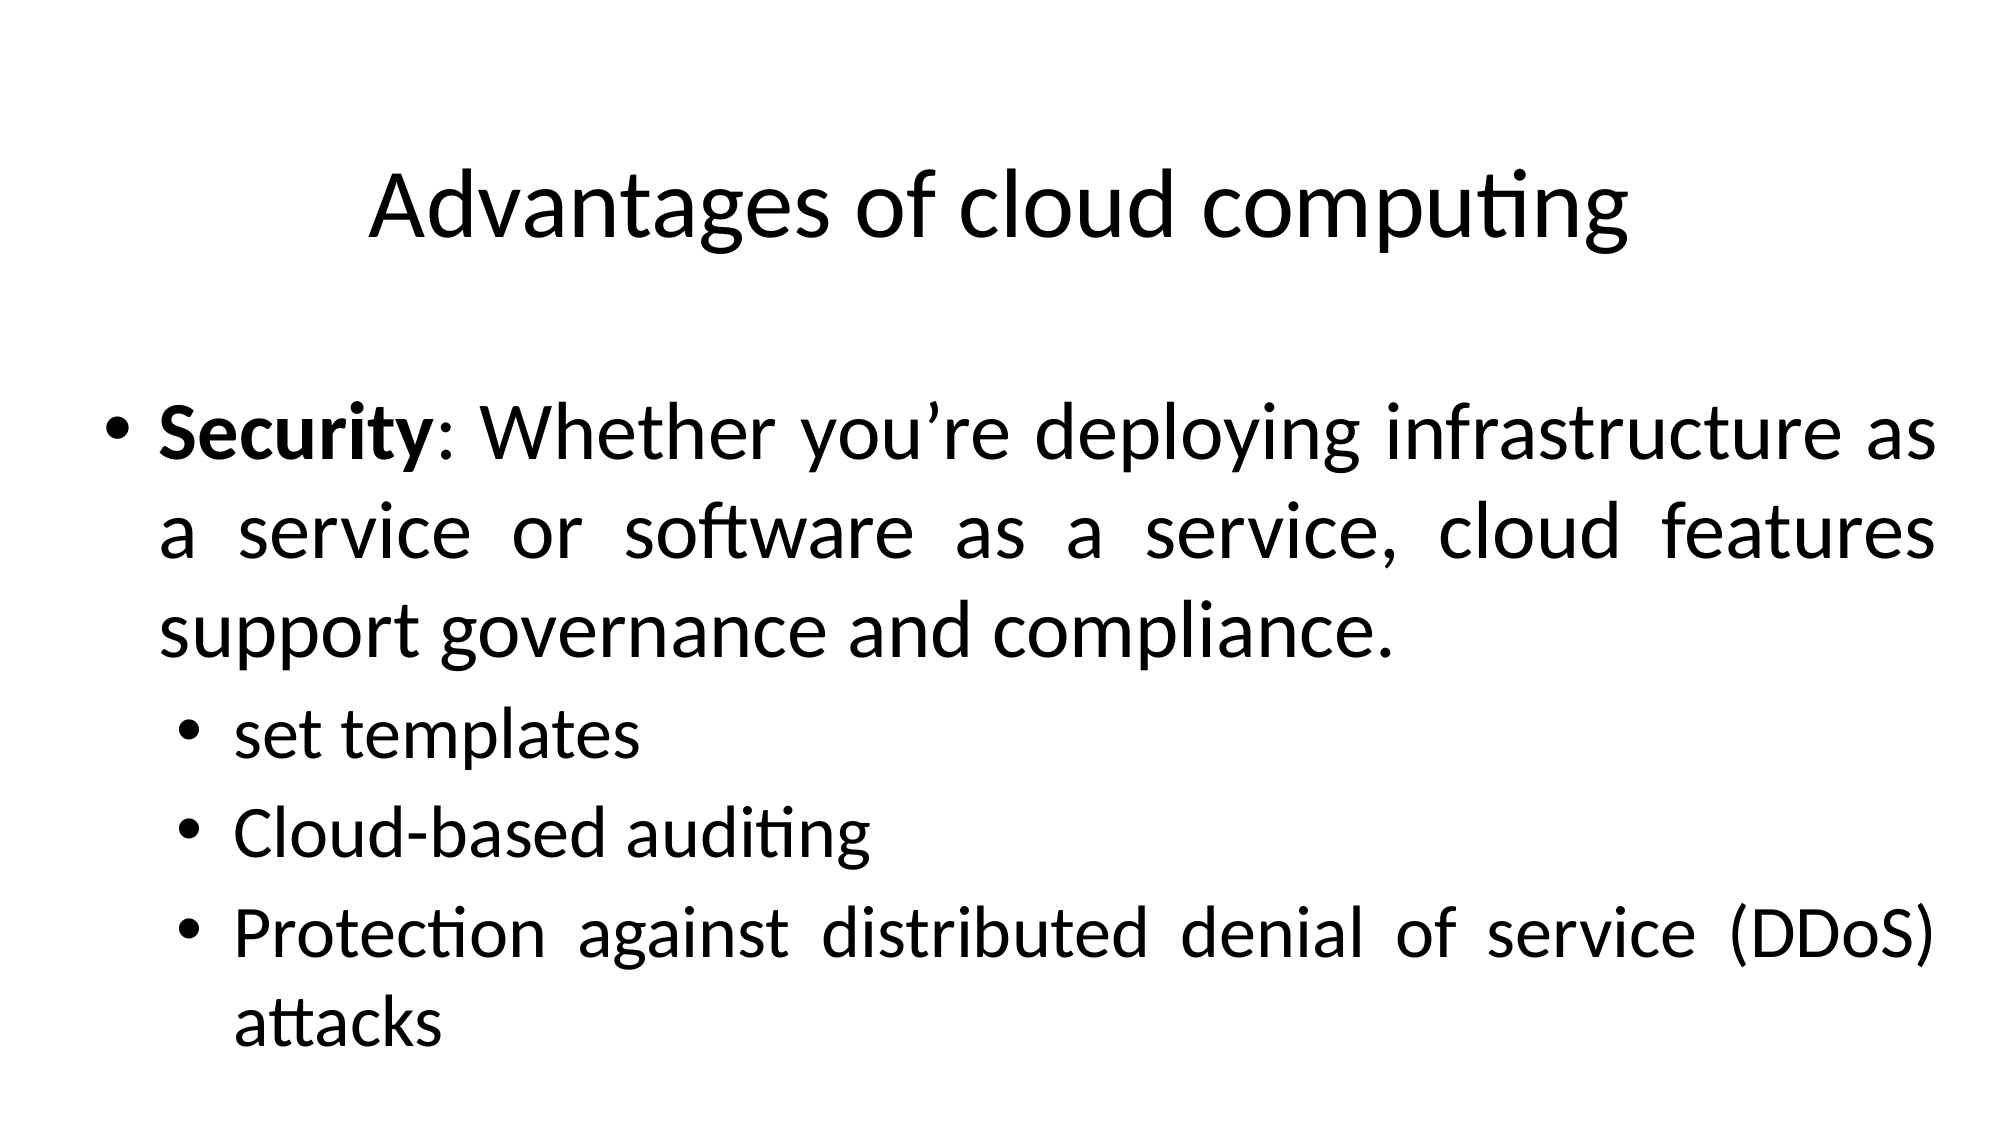

# Advantages of cloud computing
Security: Whether you’re deploying infrastructure as a service or software as a service, cloud features support governance and compliance.
set templates
Cloud-based auditing
Protection against distributed denial of service (DDoS) attacks